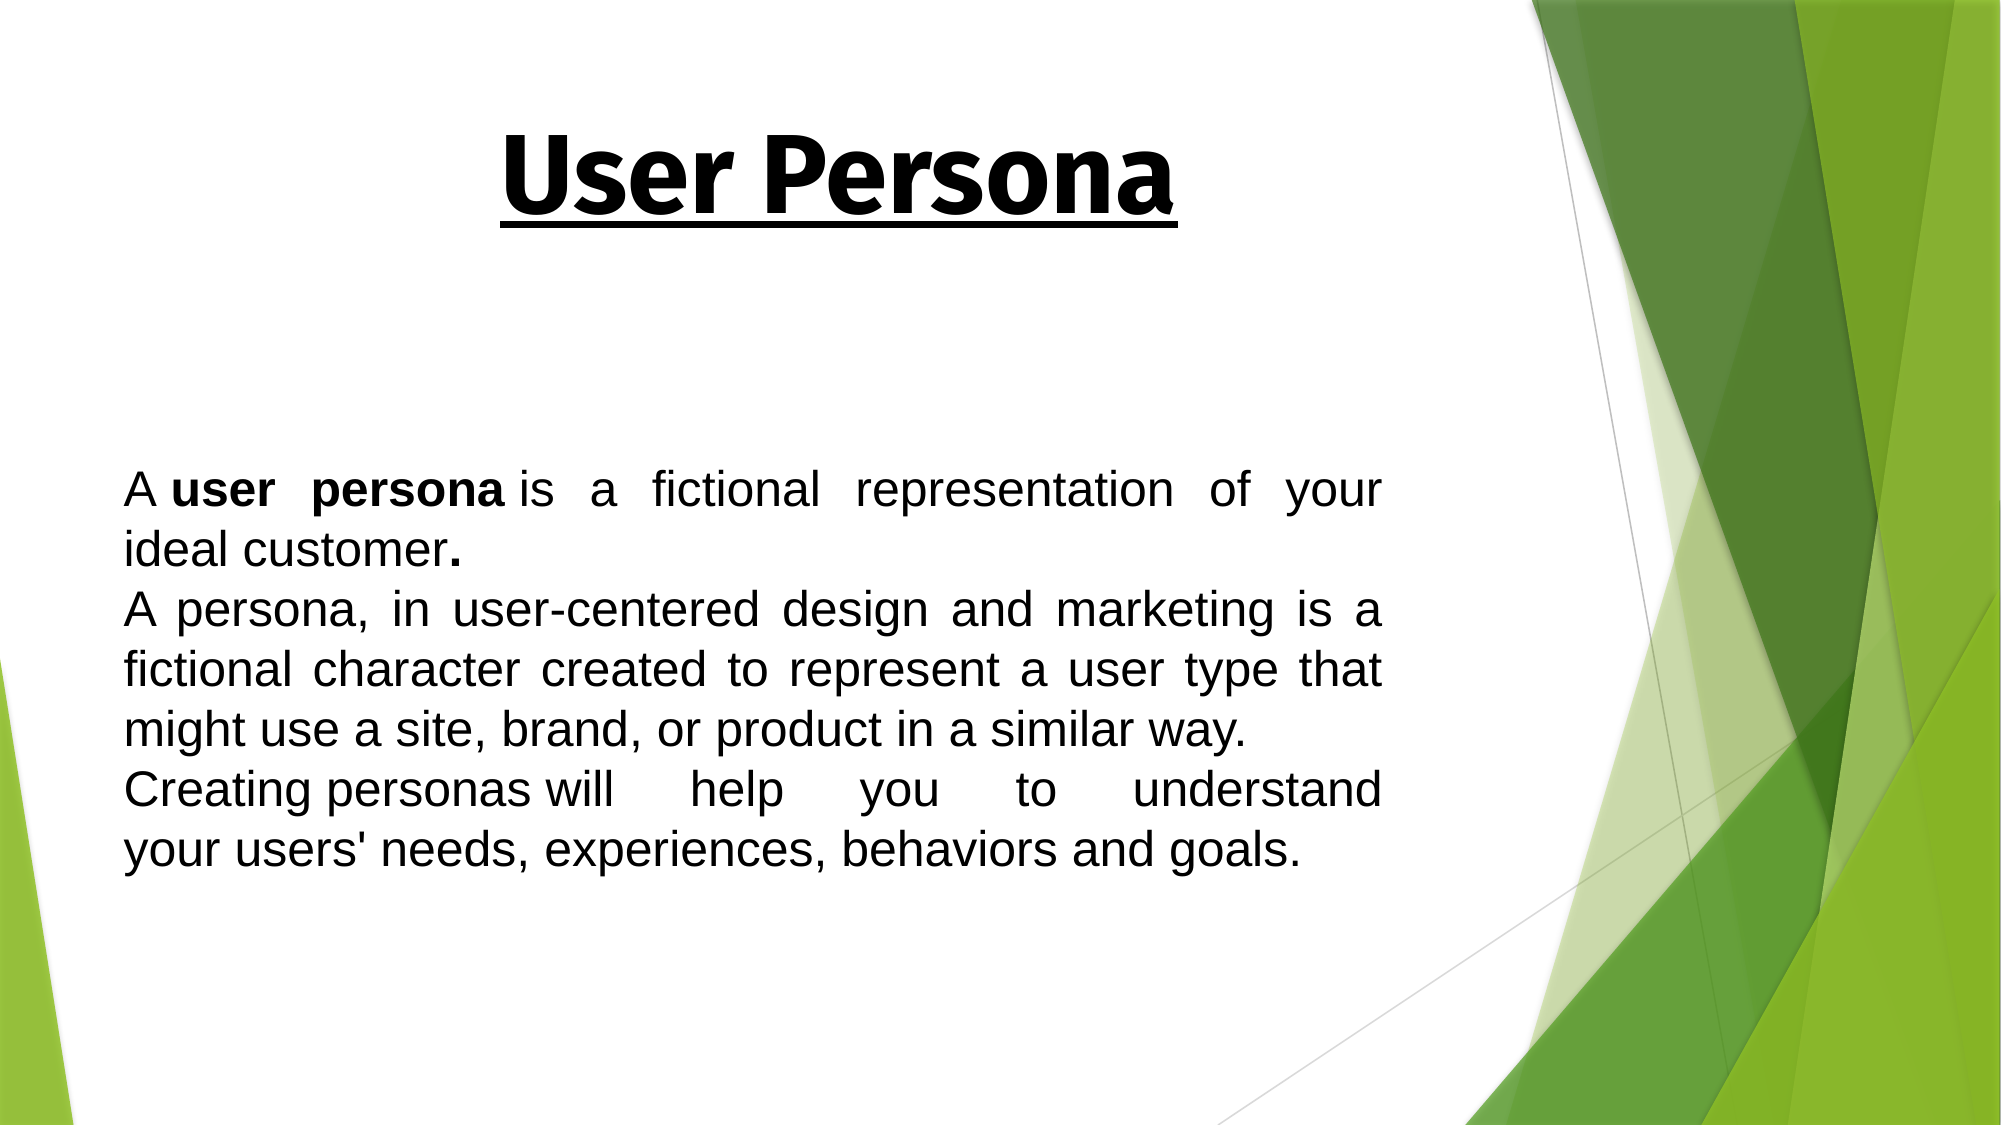

User Persona
A user persona is a fictional representation of your ideal customer.
A persona, in user-centered design and marketing is a fictional character created to represent a user type that might use a site, brand, or product in a similar way.
Creating personas will help you to understand your users' needs, experiences, behaviors and goals.